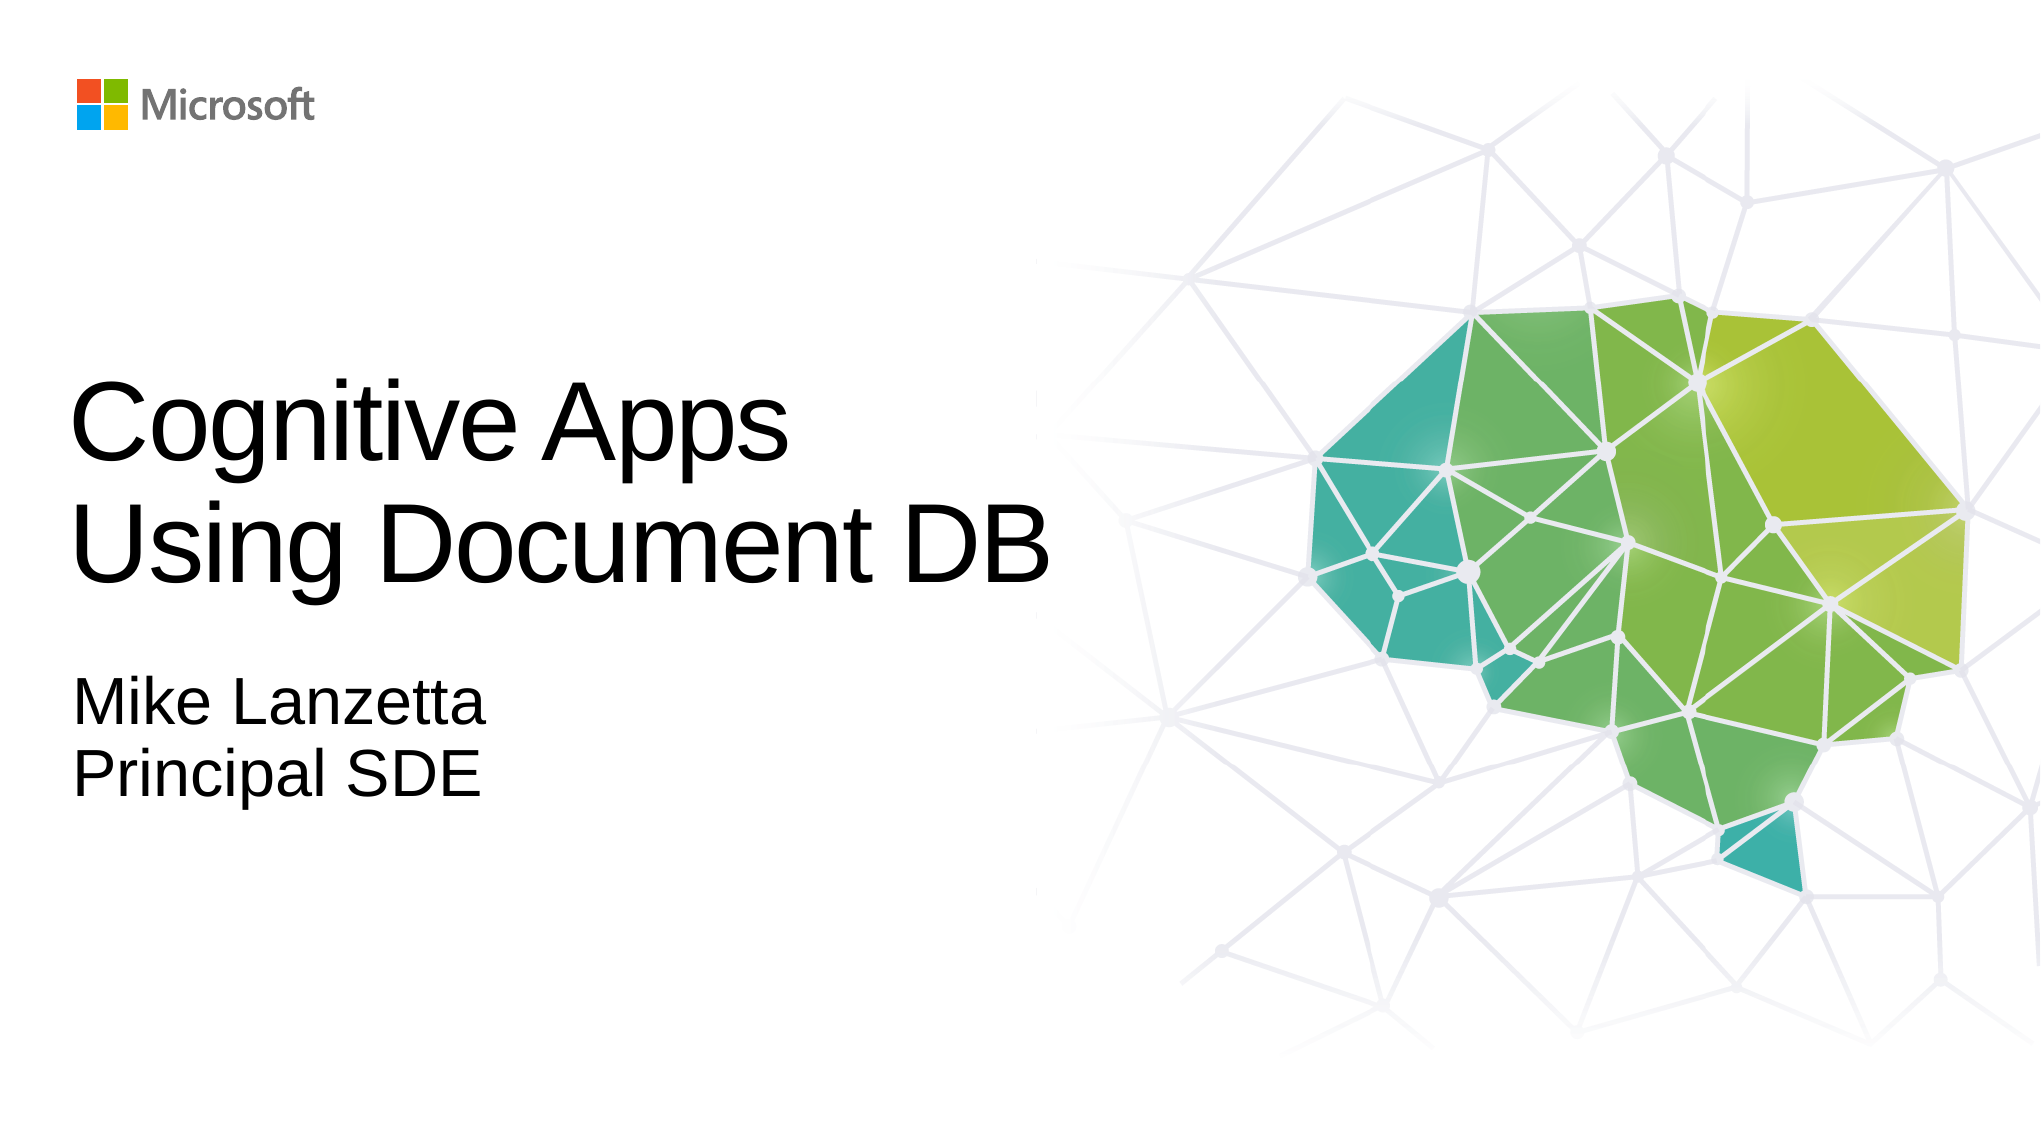

# Cognitive Apps Using Document DB
Mike Lanzetta
Principal SDE